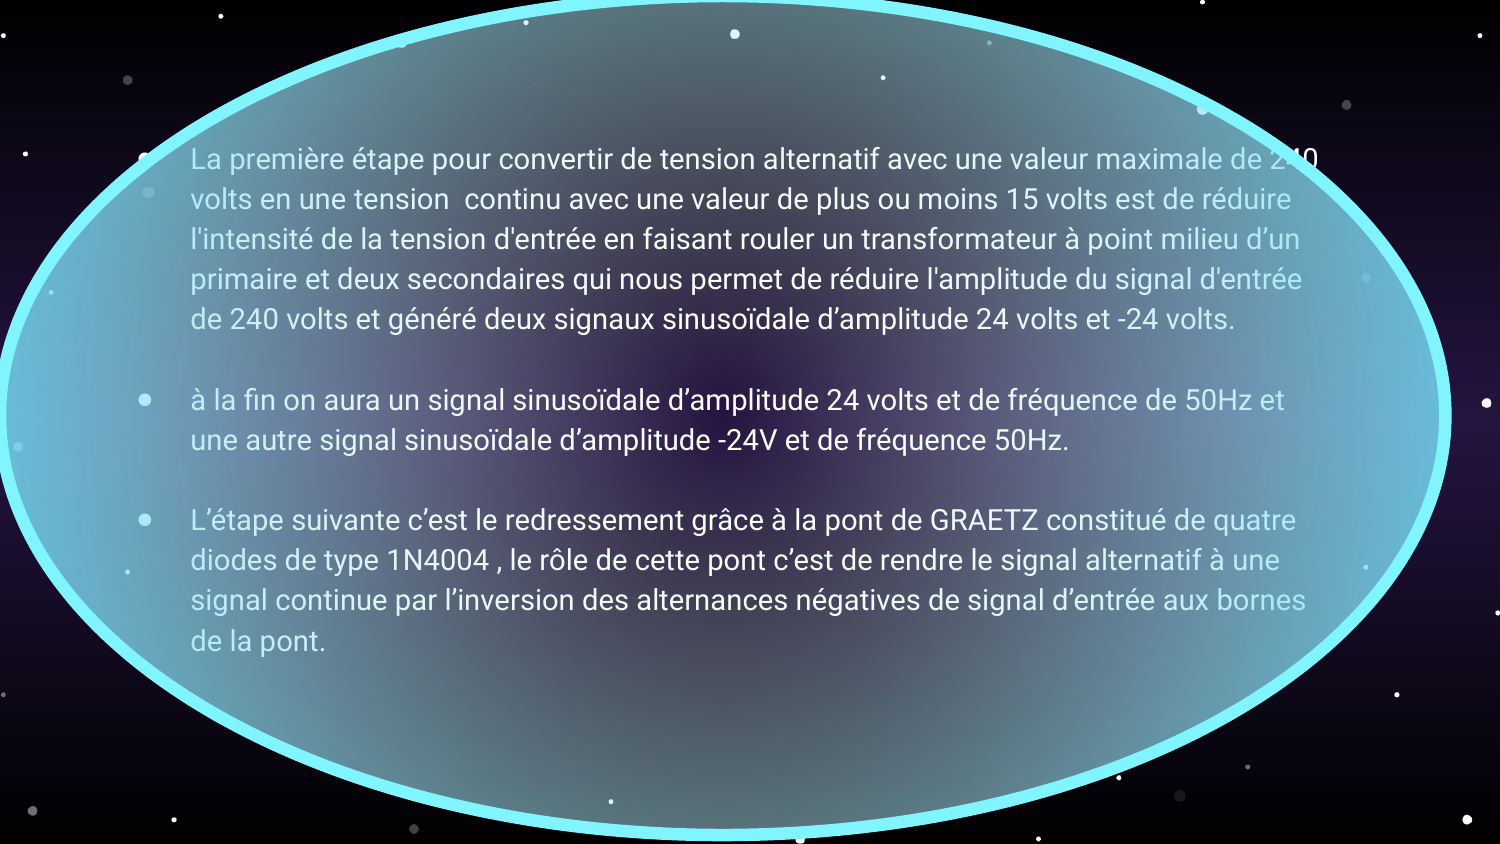

La première étape pour convertir de tension alternatif avec une valeur maximale de 240 volts en une tension  continu avec une valeur de plus ou moins 15 volts est de réduire l'intensité de la tension d'entrée en faisant rouler un transformateur à point milieu d’un primaire et deux secondaires qui nous permet de réduire l'amplitude du signal d'entrée de 240 volts et généré deux signaux sinusoïdale d’amplitude 24 volts et -24 volts.

à la fin on aura un signal sinusoïdale d’amplitude 24 volts et de fréquence de 50Hz et une autre signal sinusoïdale d’amplitude -24V et de fréquence 50Hz.

L’étape suivante c’est le redressement grâce à la pont de GRAETZ constitué de quatre diodes de type 1N4004 , le rôle de cette pont c’est de rendre le signal alternatif à une signal continue par l’inversion des alternances négatives de signal d’entrée aux bornes de la pont.